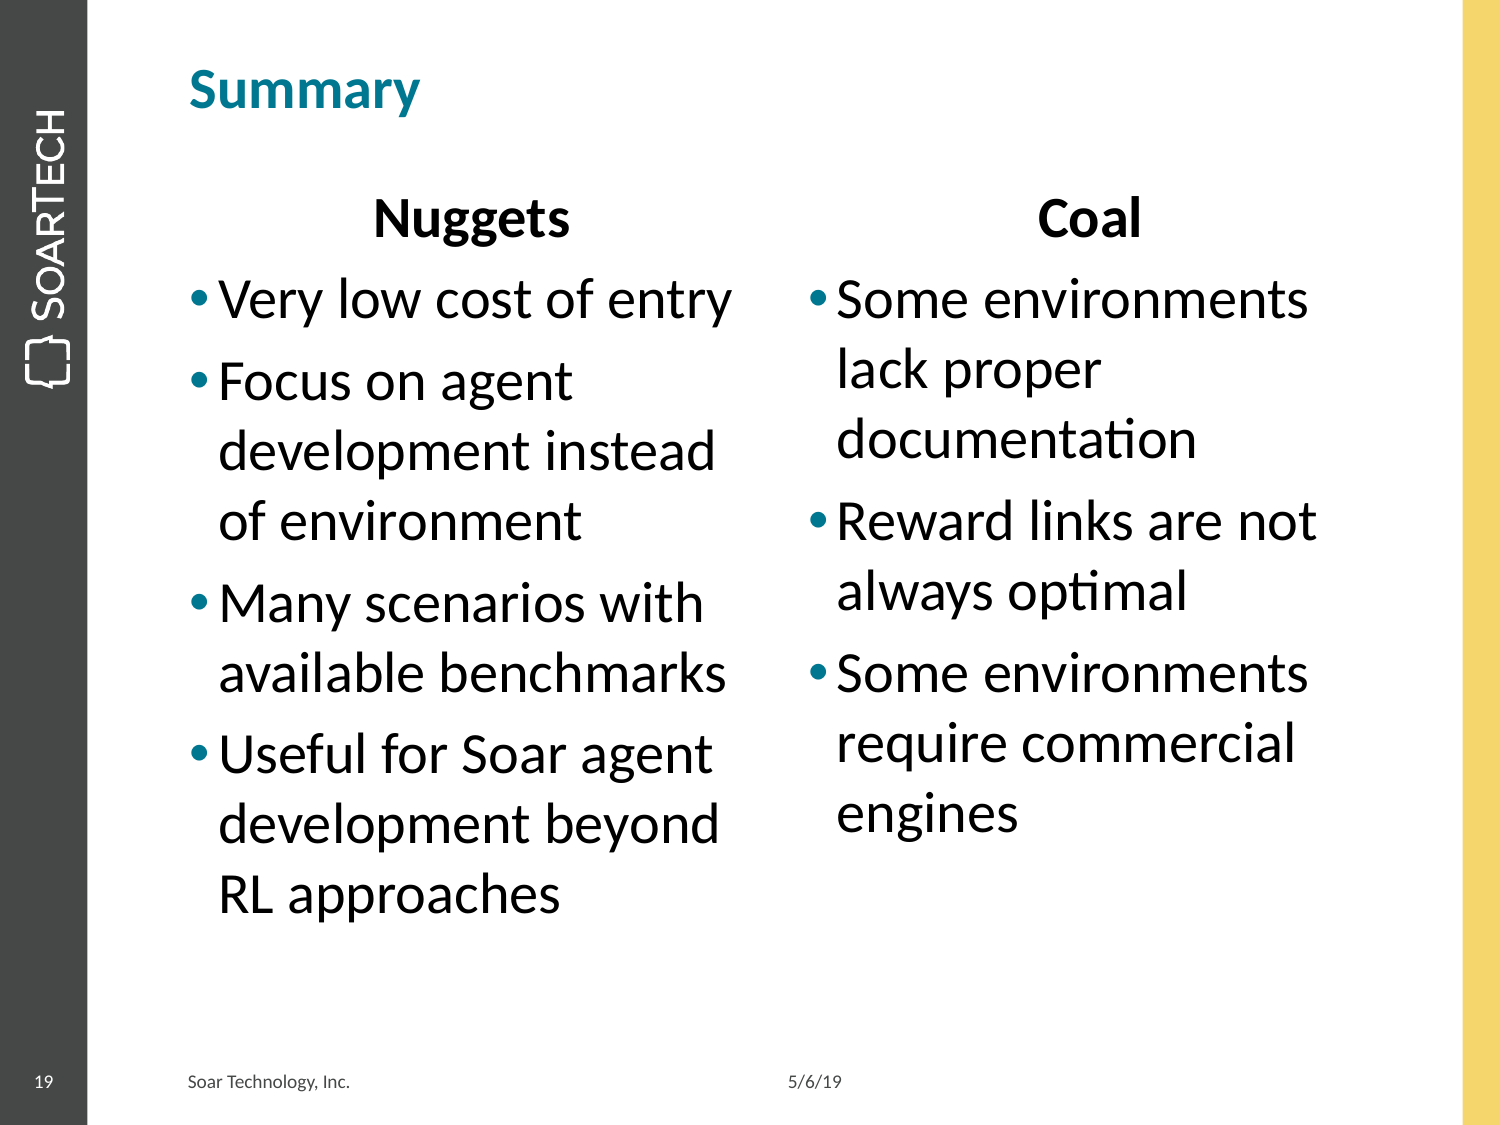

# Summary
Nuggets
Very low cost of entry
Focus on agent development instead of environment
Many scenarios with available benchmarks
Useful for Soar agent development beyond RL approaches
Coal
Some environments lack proper documentation
Reward links are not always optimal
Some environments require commercial engines
19
Soar Technology, Inc. 			5/6/19